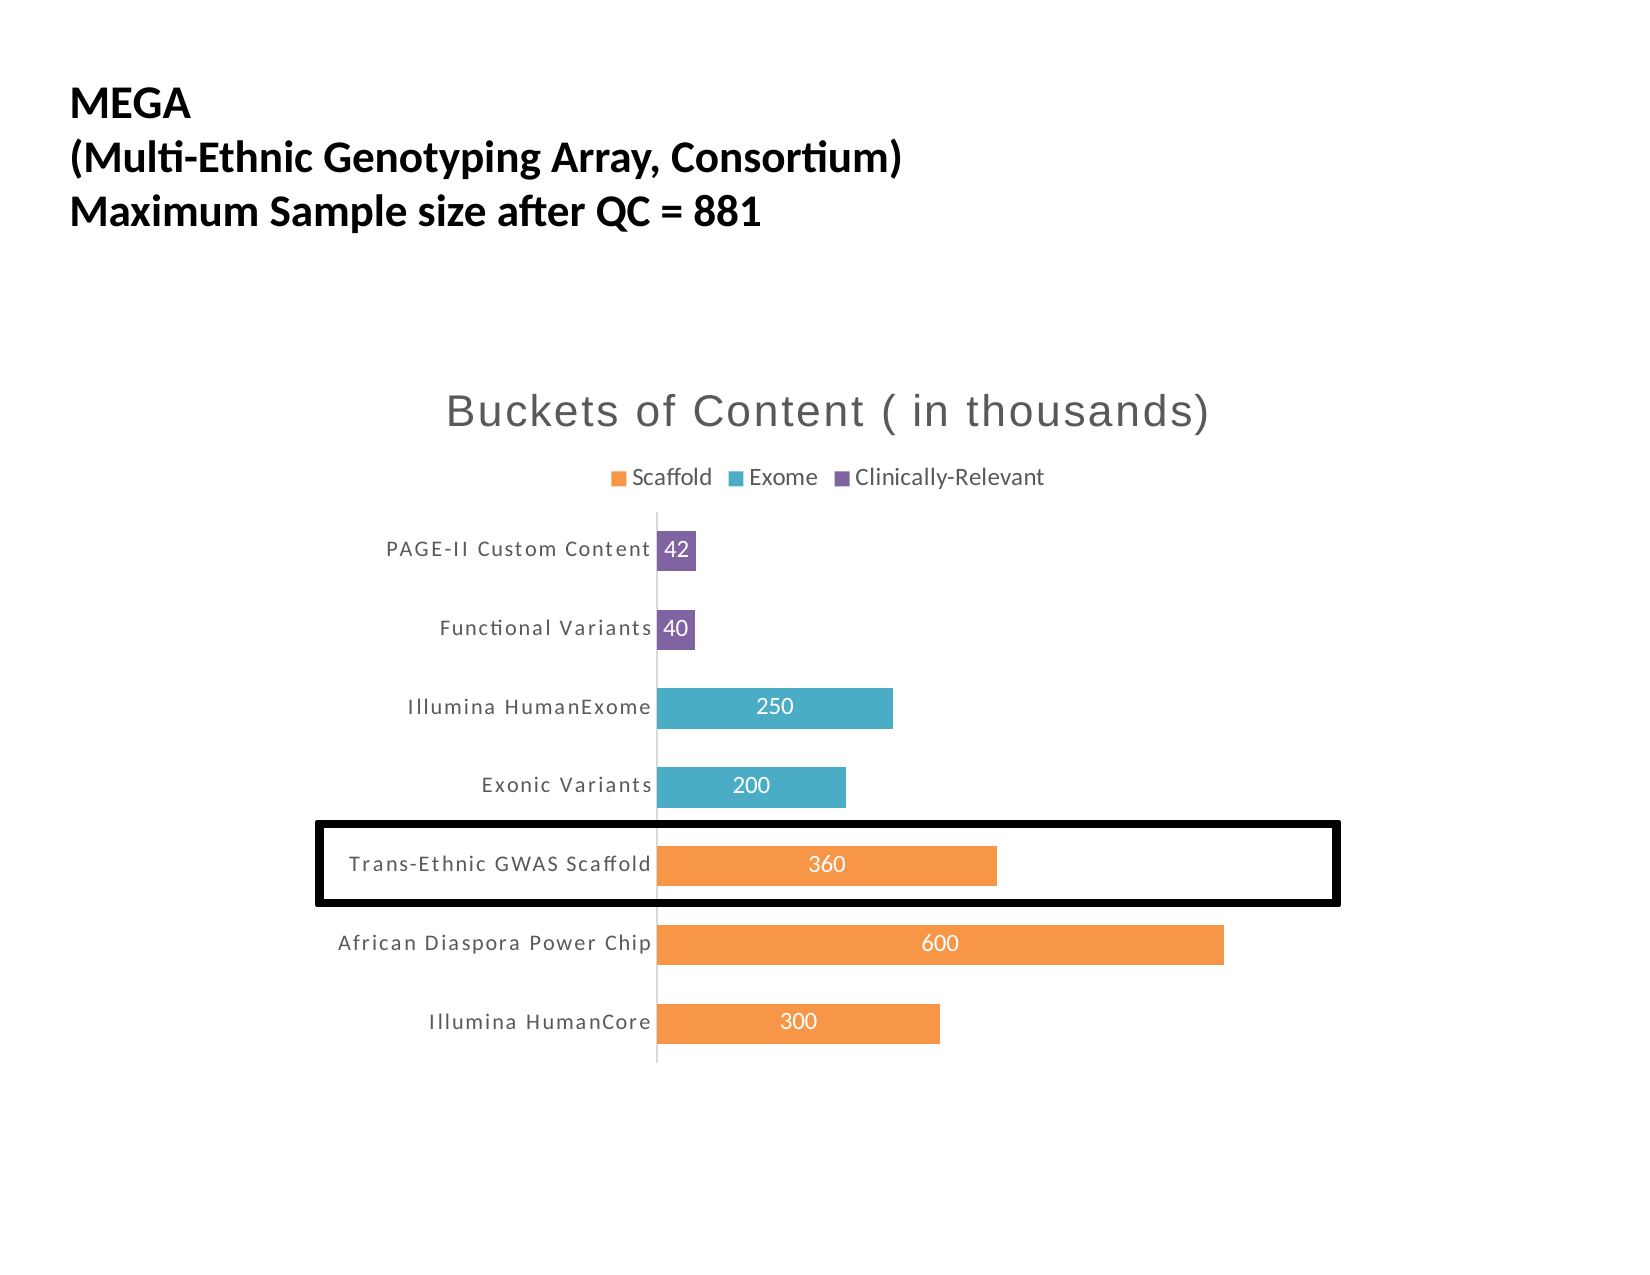

# MEGA (Multi-Ethnic Genotyping Array, Consortium) Maximum Sample size after QC = 881

### Chart: Buckets of Content ( in thousands)

| Category | Scaffold | Exome | Clinically-Relevant |
|---|---|---|---|
| Illumina HumanCore | 300.0 | None | None |
| African Diaspora Power Chip | 600.0 | None | None |
| Trans-Ethnic GWAS Scaffold | 360.0 | None | None |
| Exonic Variants | None | 200.0 | None |
| Illumina HumanExome | None | 250.0 | None |
| Functional Variants | None | None | 40.0 |
| PAGE-II Custom Content | None | None | 42.0 |